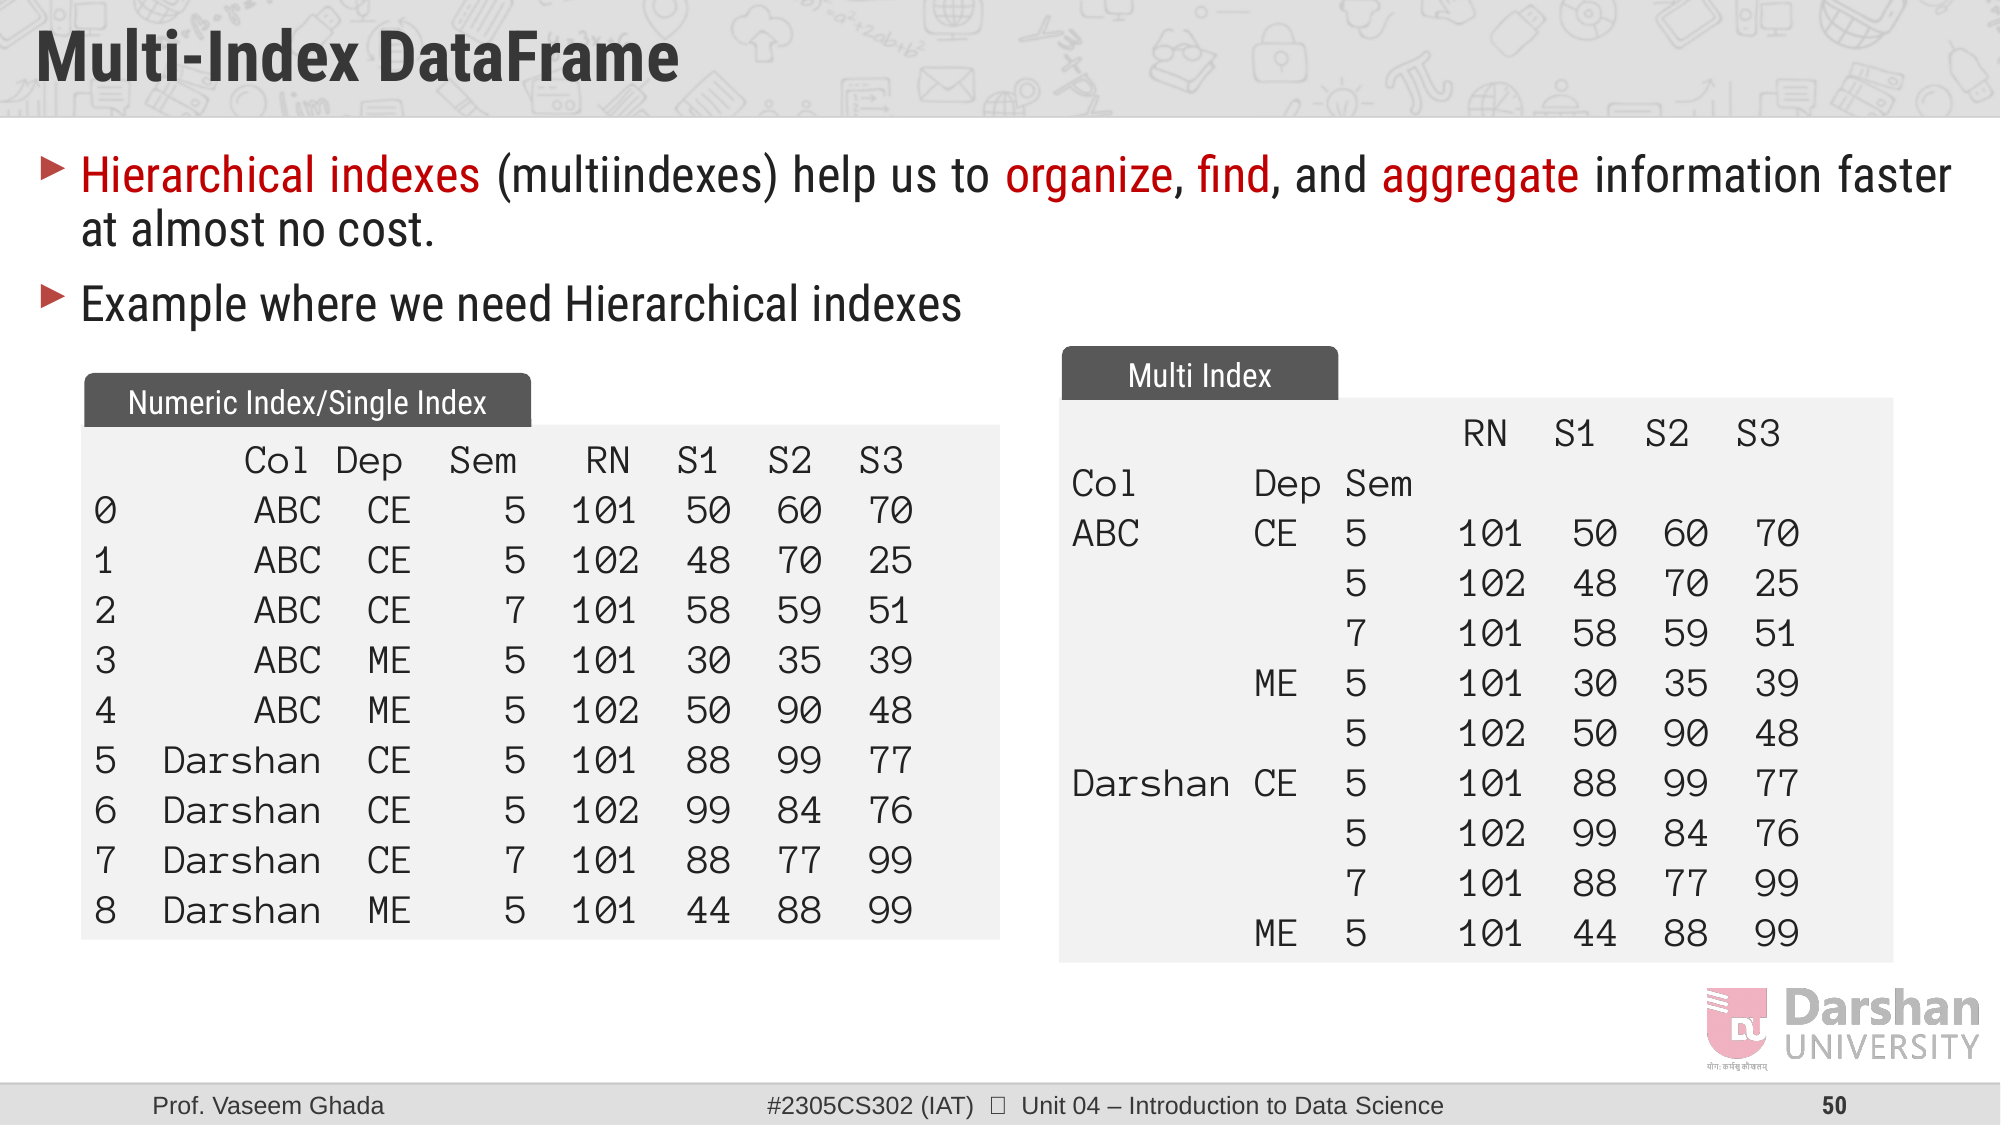

# Multi-Index DataFrame
Hierarchical indexes (multiindexes) help us to organize, find, and aggregate information faster at almost no cost.
Example where we need Hierarchical indexes
Multi Index
Numeric Index/Single Index
 		    RN  S1  S2  S3
Col     Dep Sem
ABC     CE  5    101  50  60  70
            5    102  48  70  25
            7    101  58  59  51
        ME  5    101  30  35  39
            5    102  50  90  48
Darshan CE  5    101  88  99  77
            5    102  99  84  76
            7    101  88  77  99
        ME  5    101  44  88  99
 	Col Dep  Sem   RN  S1  S2  S3
0      ABC  CE    5  101  50  60  70
1      ABC  CE    5  102  48  70  25
2      ABC  CE    7  101  58  59  51
3      ABC  ME    5  101  30  35  39
4      ABC  ME    5  102  50  90  48
5  Darshan  CE    5  101  88  99  77
6  Darshan  CE    5  102  99  84  76
7  Darshan  CE    7  101  88  77  99
8  Darshan  ME    5  101  44  88  99